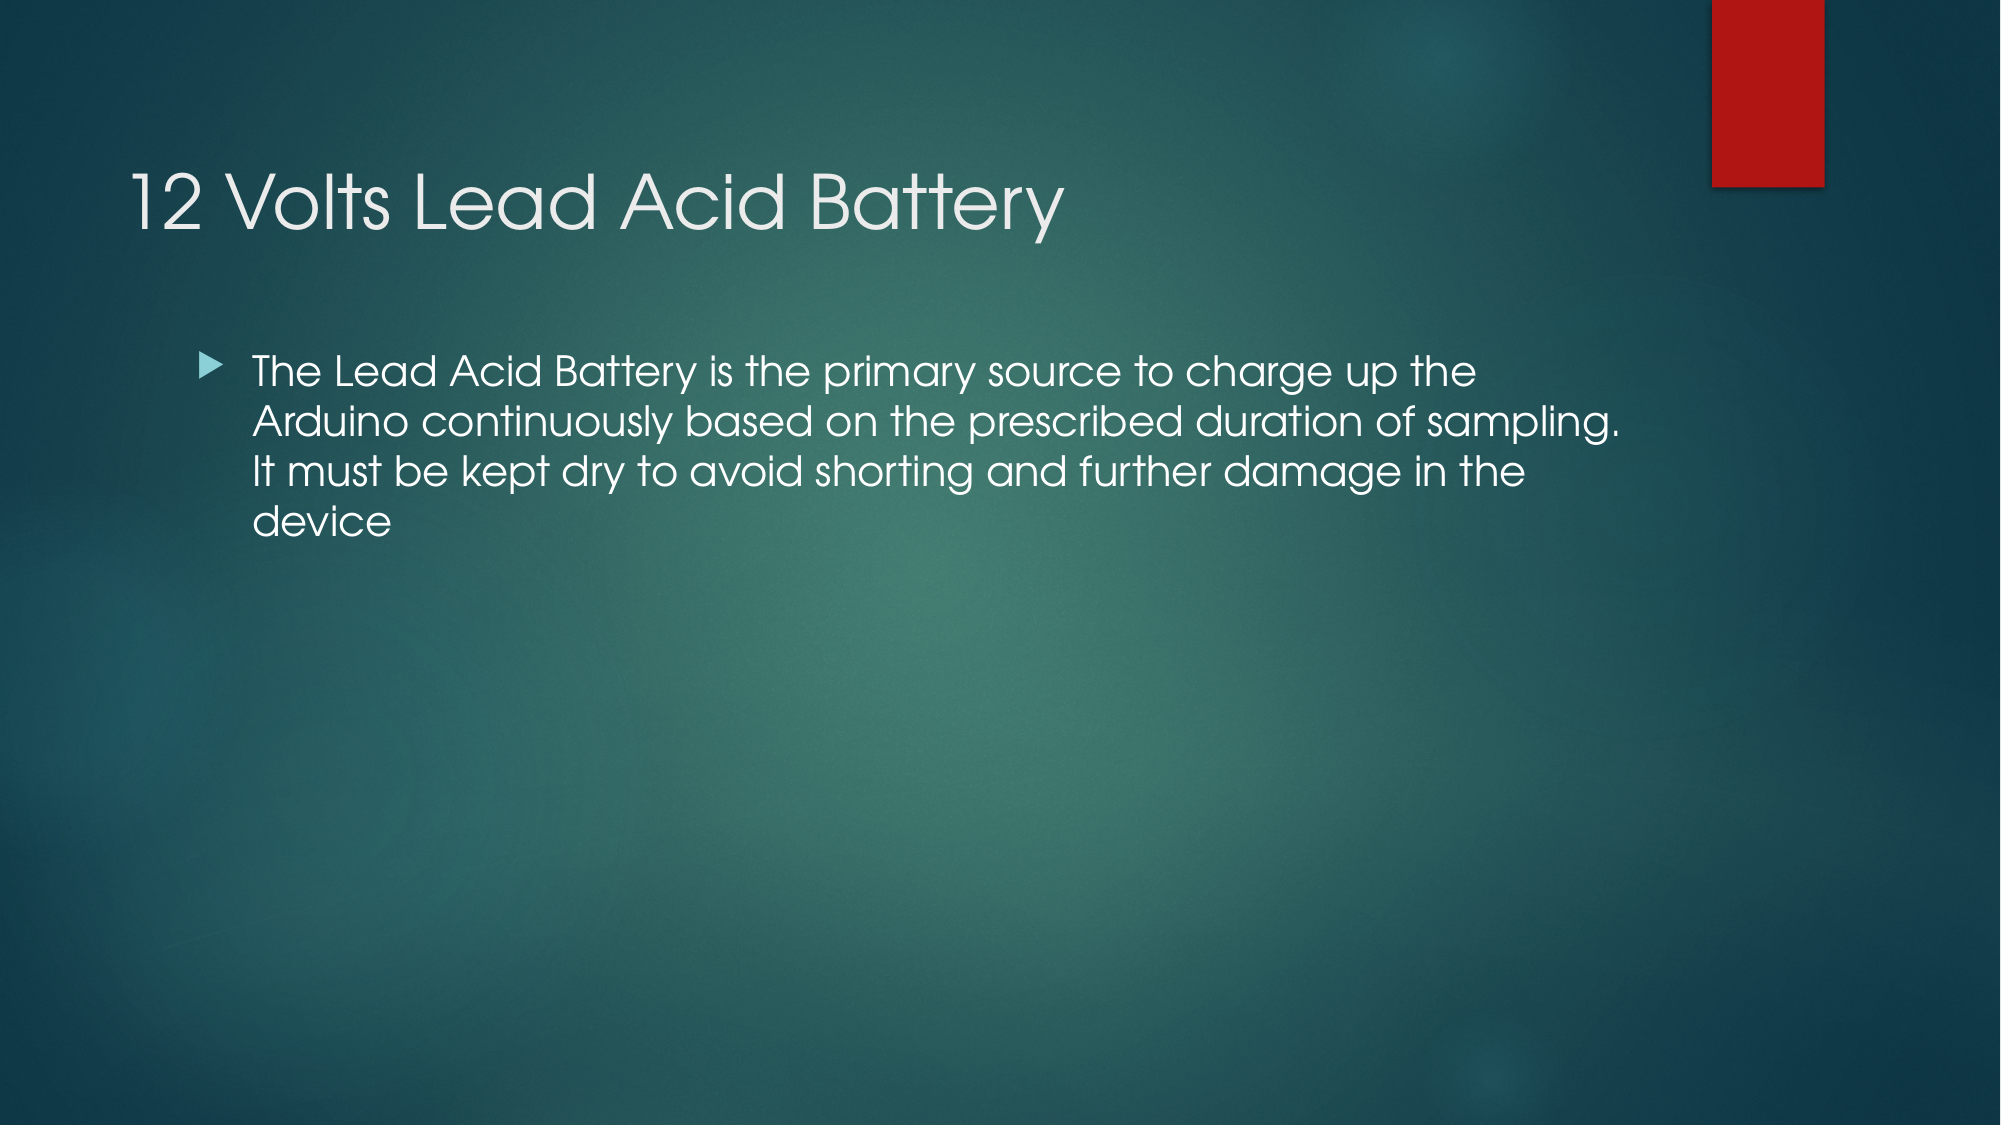

# 12 Volts Lead Acid Battery
The Lead Acid Battery is the primary source to charge up the Arduino continuously based on the prescribed duration of sampling. It must be kept dry to avoid shorting and further damage in the device